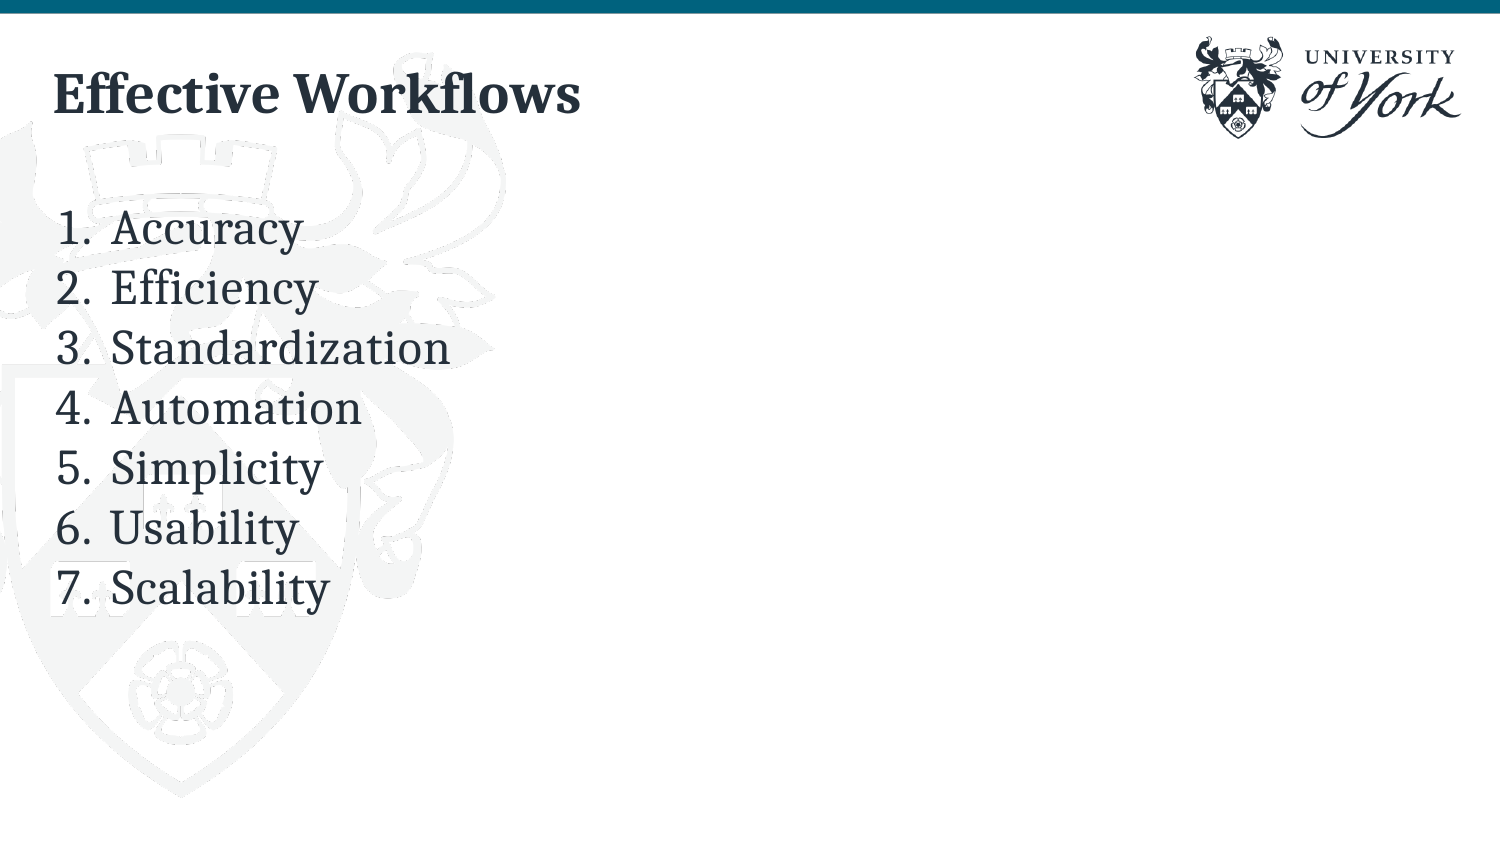

# Effective Workflows
Accuracy
Efficiency
Standardization
Automation
Simplicity
Usability
Scalability